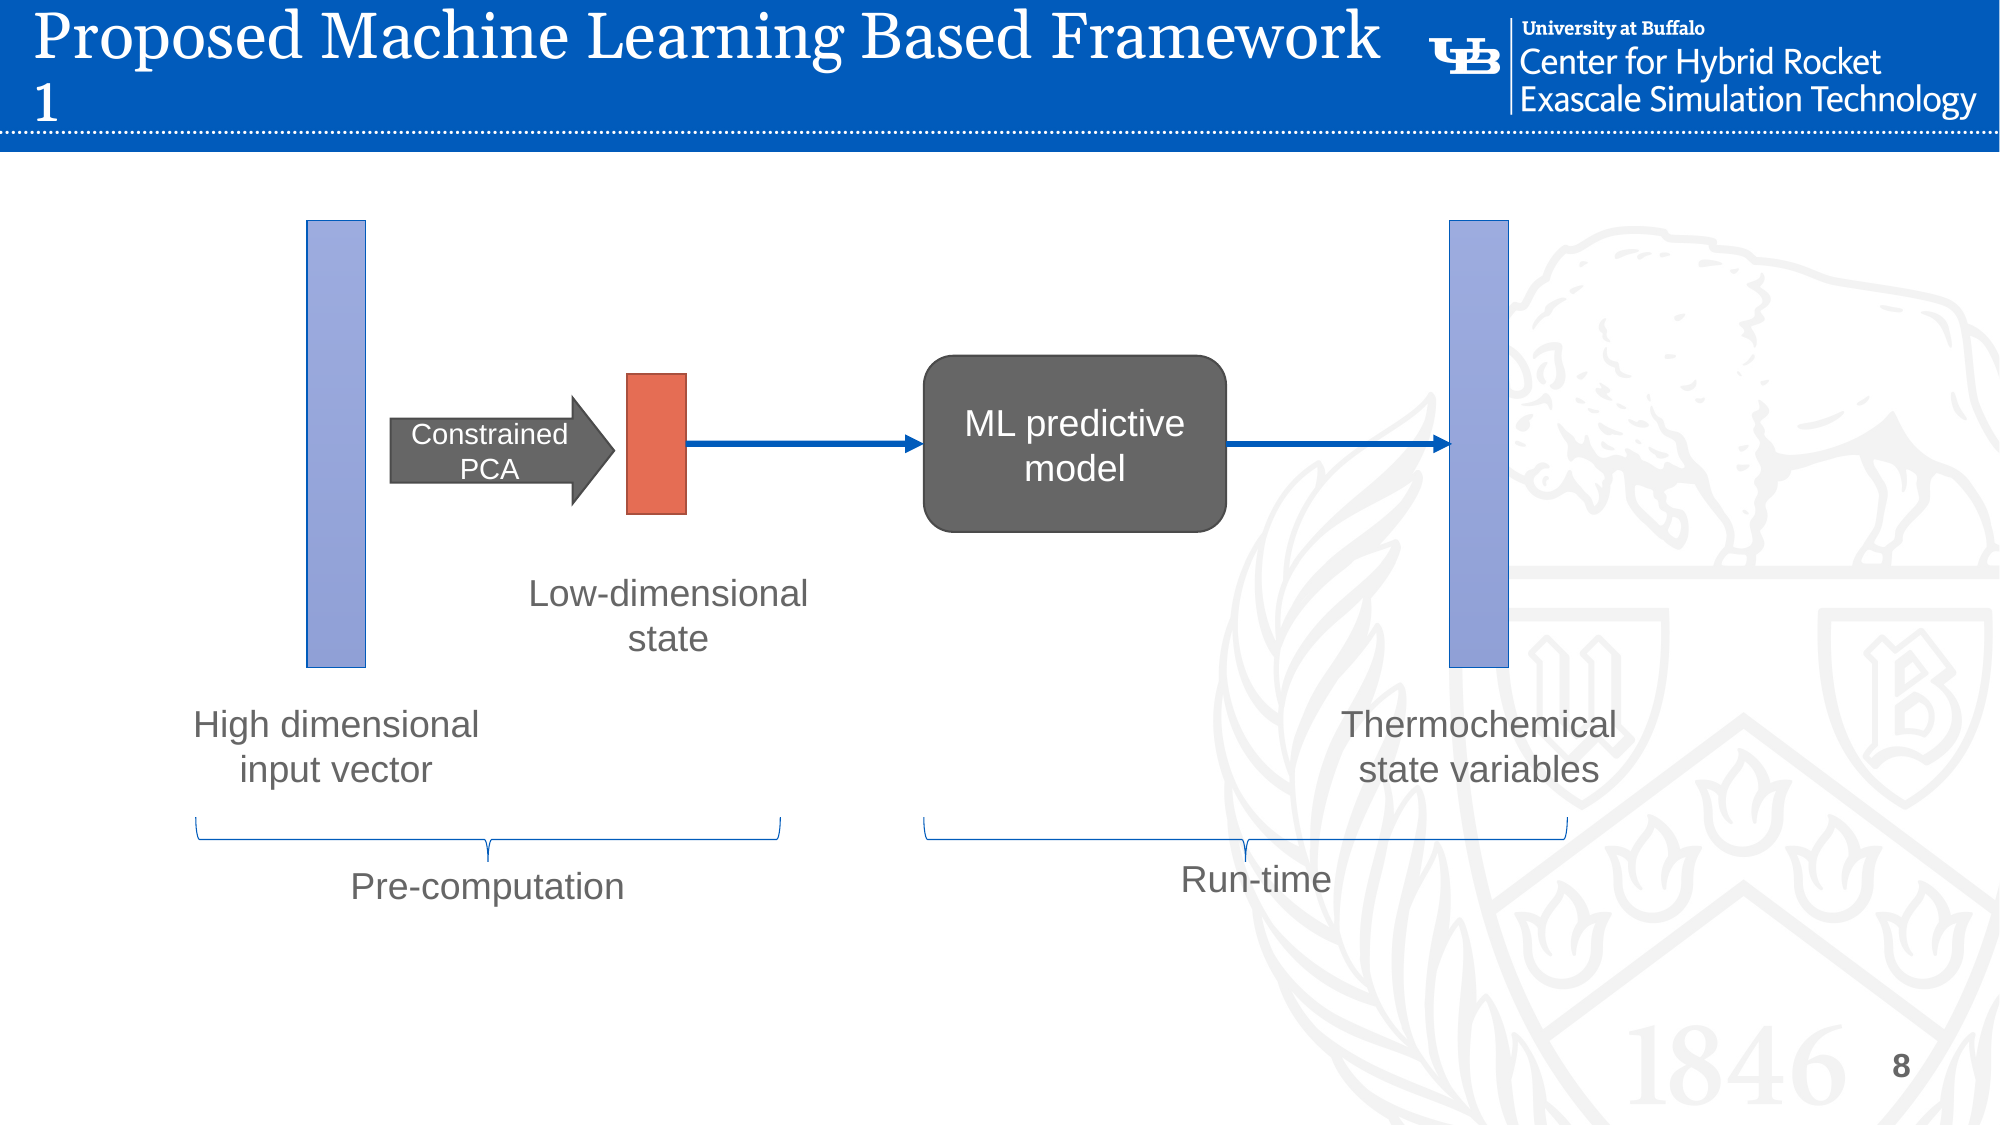

# Proposed Machine Learning Based Framework 1

ML predictive model

Constrained PCA

Low-dimensional state
Thermochemical state variables
High dimensional input vector
Run-time
Pre-computation